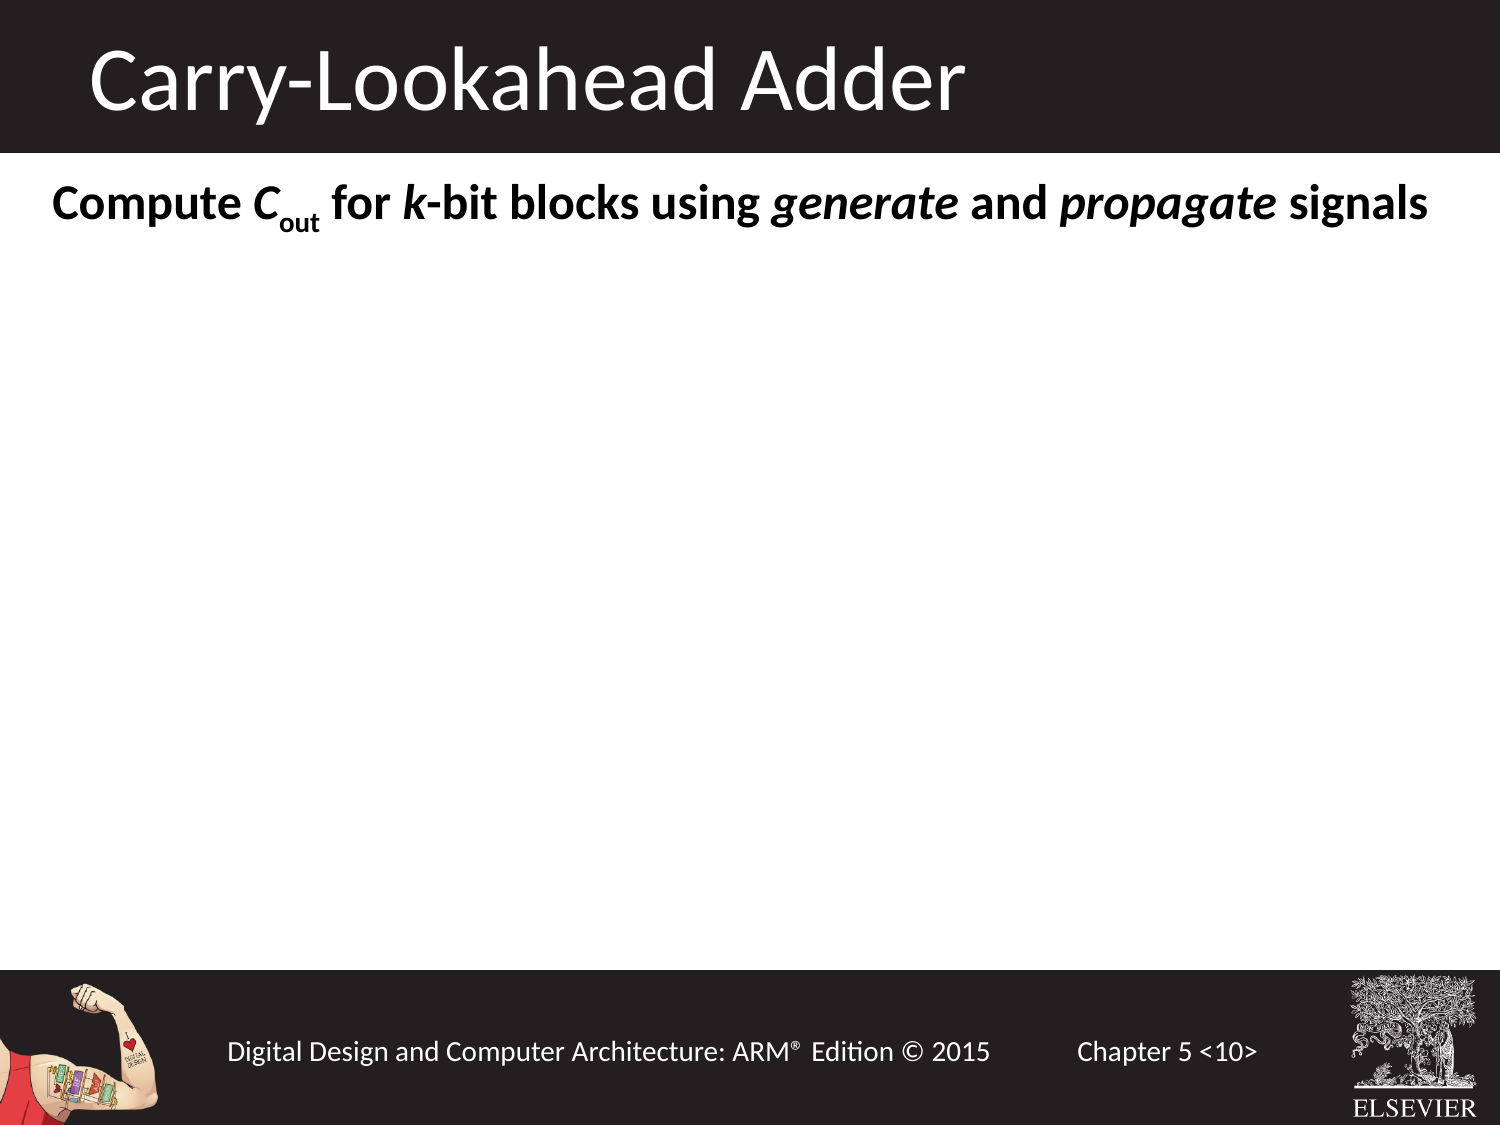

Carry-Lookahead Adder
Compute Cout for k-bit blocks using generate and propagate signals